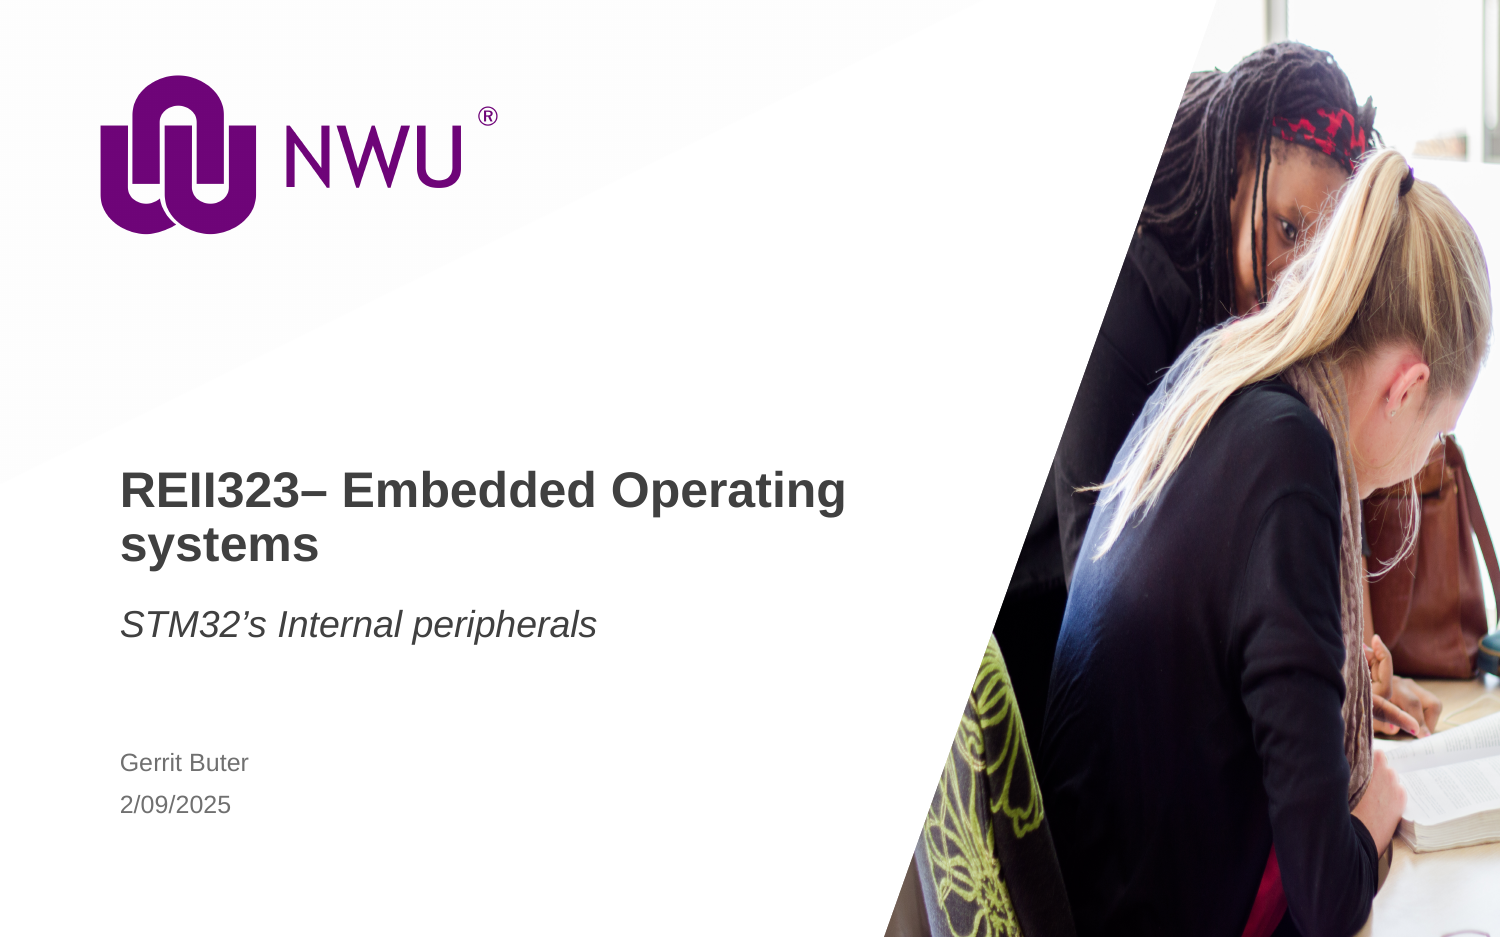

# REII323– Embedded Operating systems
STM32’s Internal peripherals
Gerrit Buter
2/09/2025